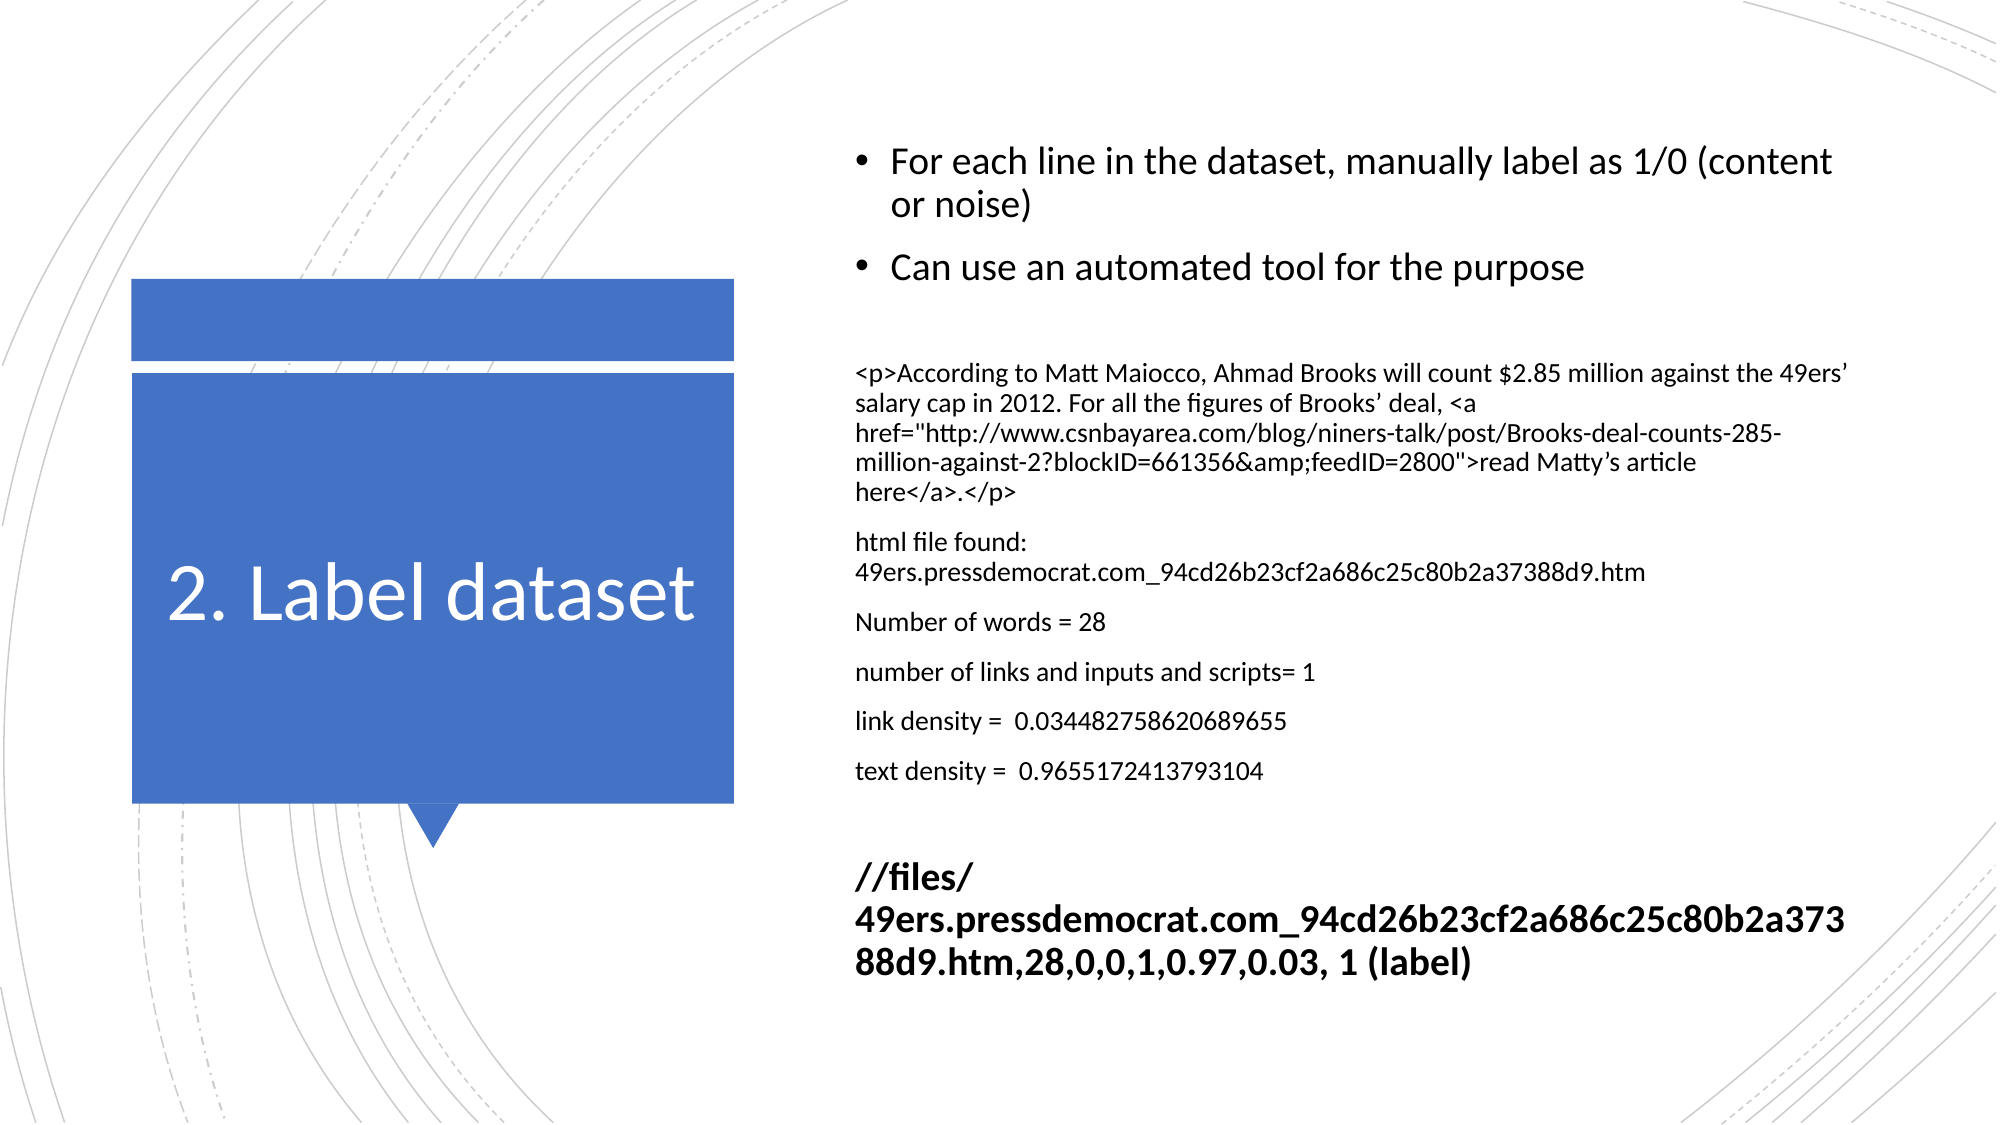

For each line in the dataset, manually label as 1/0 (content or noise)
Can use an automated tool for the purpose

<p>According to Matt Maiocco, Ahmad Brooks will count $2.85 million against the 49ers’ salary cap in 2012. For all the figures of Brooks’ deal, <a href="http://www.csnbayarea.com/blog/niners-talk/post/Brooks-deal-counts-285-million-against-2?blockID=661356&amp;feedID=2800">read Matty’s article here</a>.</p>
html file found:         49ers.pressdemocrat.com_94cd26b23cf2a686c25c80b2a37388d9.htm
Number of words = 28
number of links and inputs and scripts= 1
link density =  0.034482758620689655
text density =  0.9655172413793104

//files/49ers.pressdemocrat.com_94cd26b23cf2a686c25c80b2a37388d9.htm,28,0,0,1,0.97,0.03, 1 (label)

# 2. Label dataset